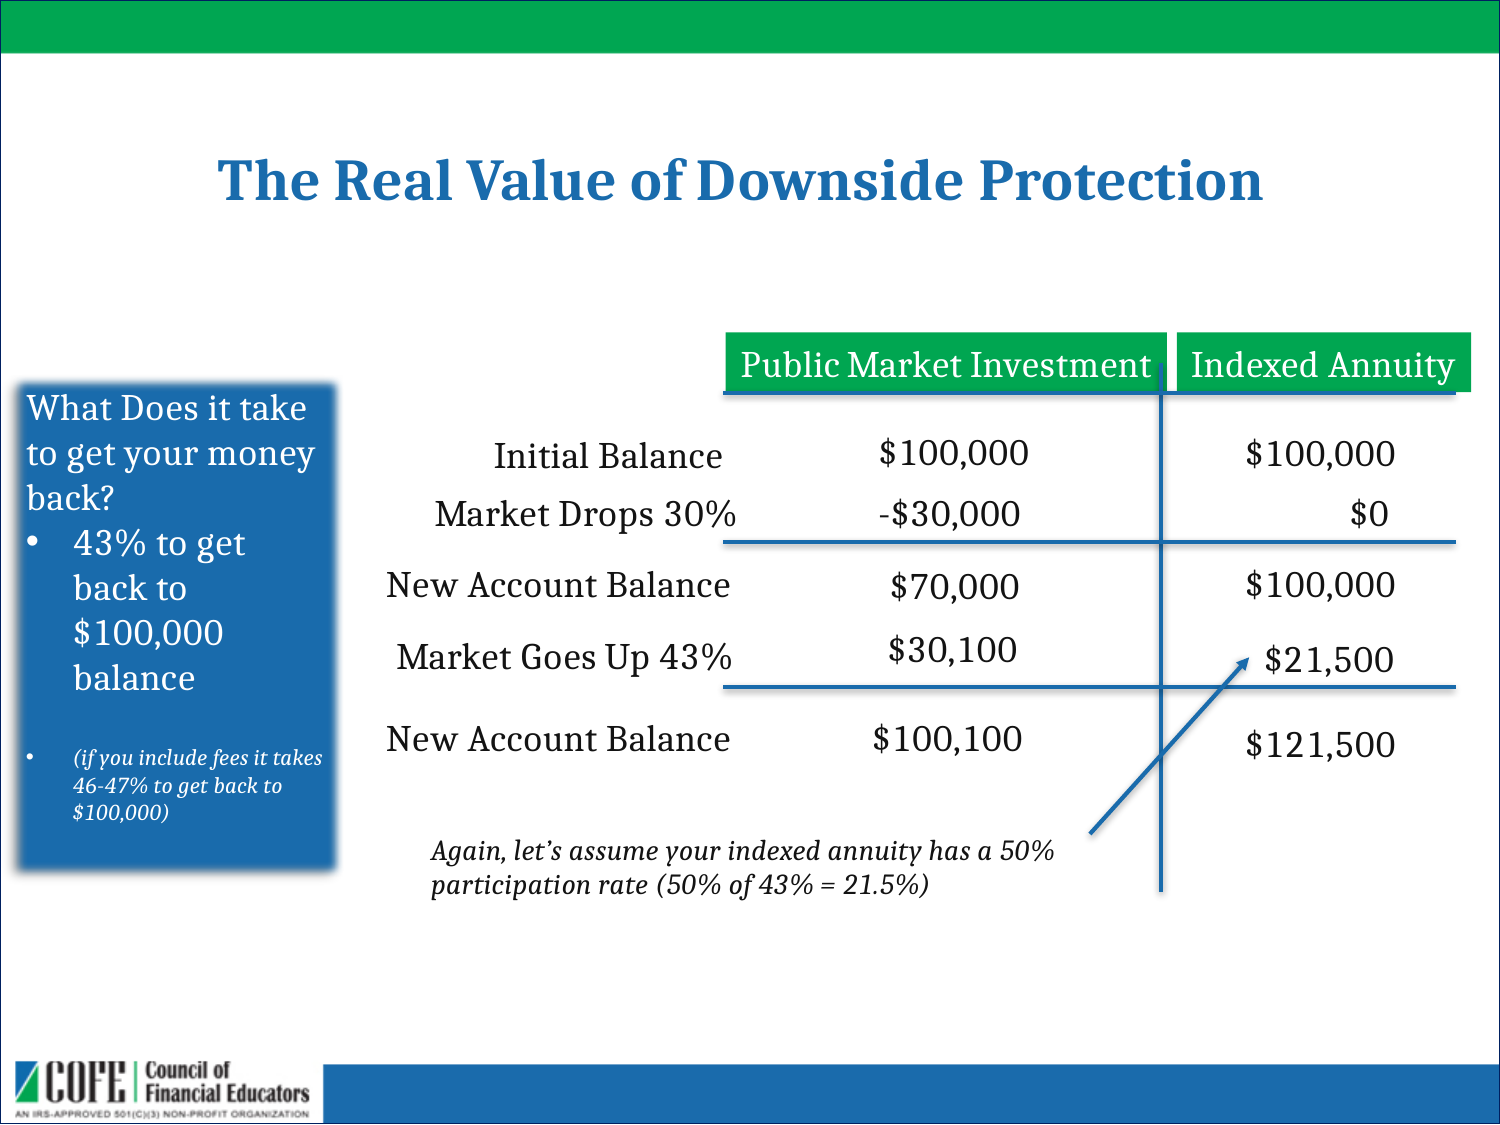

# The Real Value of Downside Protection
Public Market Investment
Indexed Annuity
What Does it take to get your money back?
43% to get back to $100,000 balance

(if you include fees it takes 46-47% to get back to $100,000)

$100,000
$100,000
Initial Balance
Market Drops 30%
-$30,000
$0
New Account Balance
$100,000
$70,000
$30,100
Market Goes Up 43%
$21,500
New Account Balance
$100,100
$121,500
Again, let’s assume your indexed annuity has a 50% participation rate (50% of 43% = 21.5%)